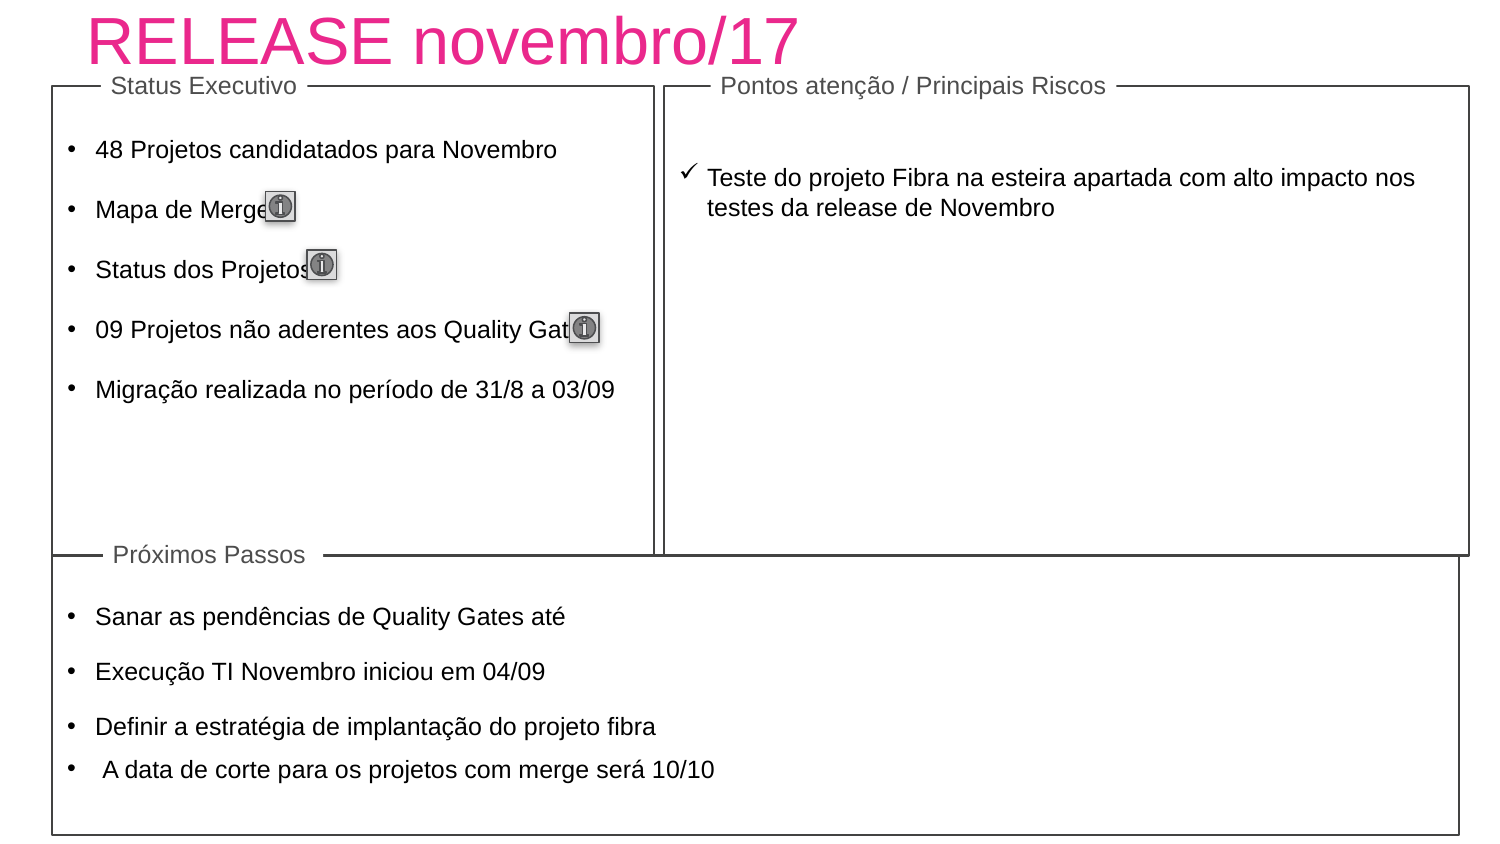

# RELEASE novembro/17

Status Executivo
Pontos atenção / Principais Riscos

Teste do projeto Fibra na esteira apartada com alto impacto nos testes da release de Novembro

48 Projetos candidatados para Novembro

Mapa de Merge

Status dos Projetos

09 Projetos não aderentes aos Quality Gates

Migração realizada no período de 31/8 a 03/09

Próximos Passos

Sanar as pendências de Quality Gates até
Execução TI Novembro iniciou em 04/09
Definir a estratégia de implantação do projeto fibra
 A data de corte para os projetos com merge será 10/10

.